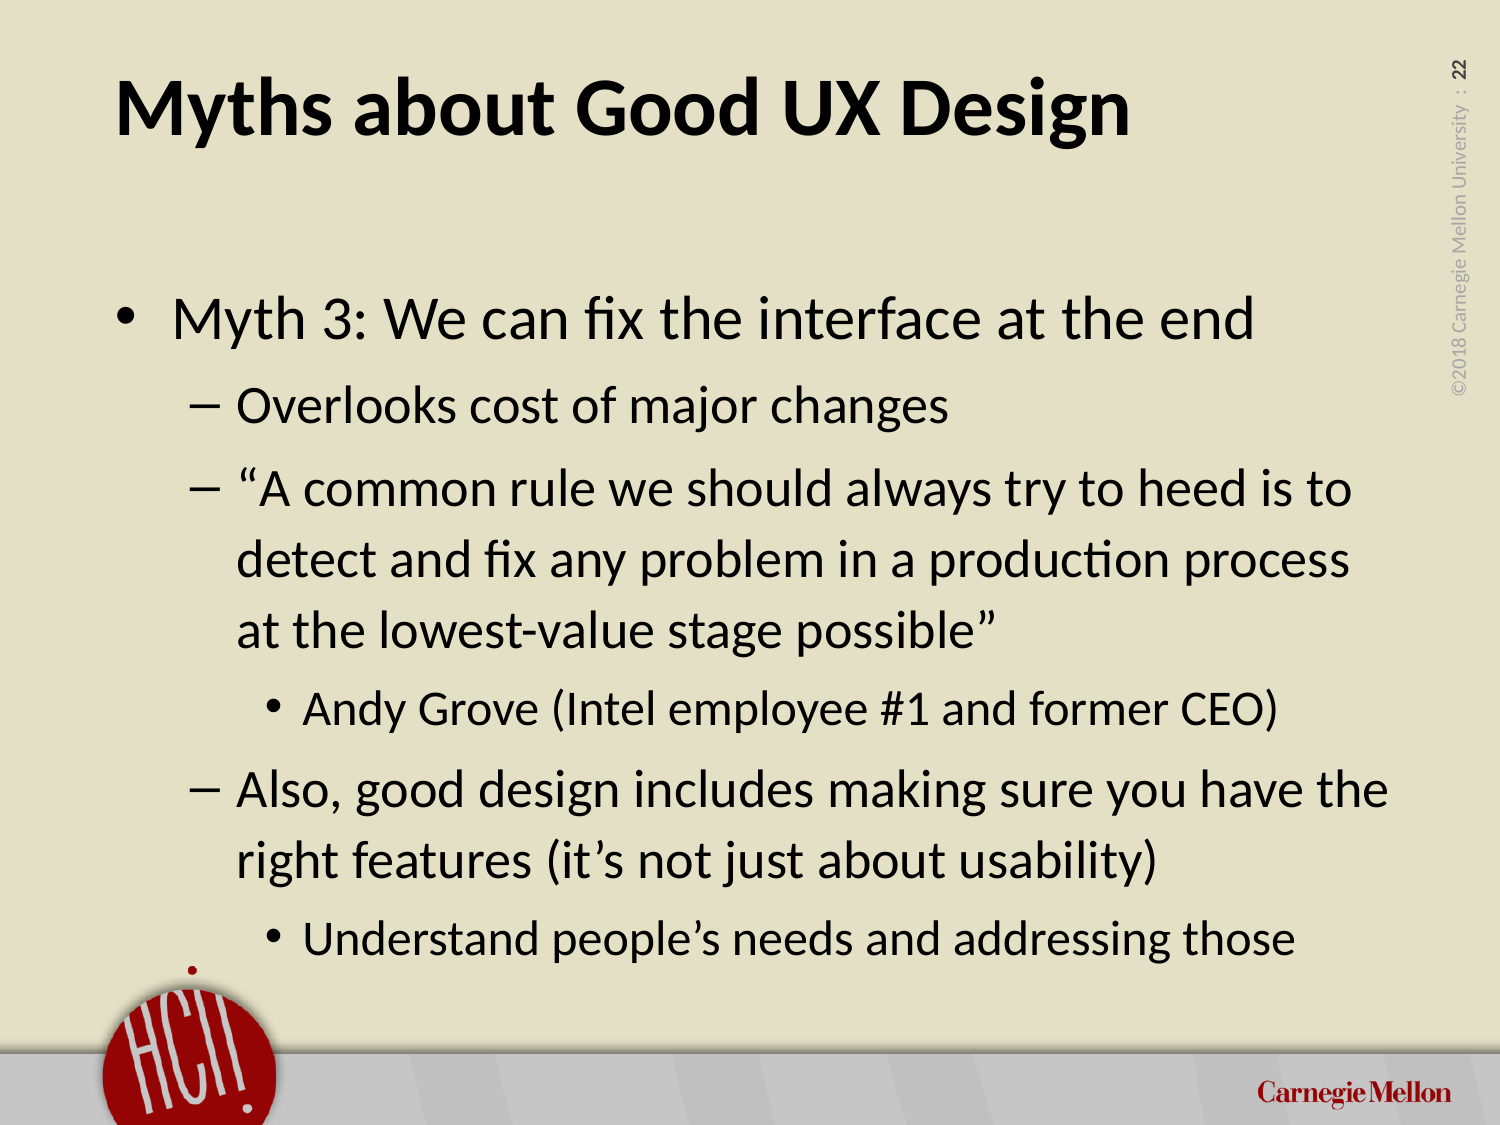

# Myths about Good UX Design
Myth 3: We can fix the interface at the end
Overlooks cost of major changes
“A common rule we should always try to heed is to detect and fix any problem in a production process
at the lowest-value stage possible”
Andy Grove (Intel employee #1 and former CEO)
Also, good design includes making sure you have the
right features (it’s not just about usability)
Understand people’s needs and addressing those